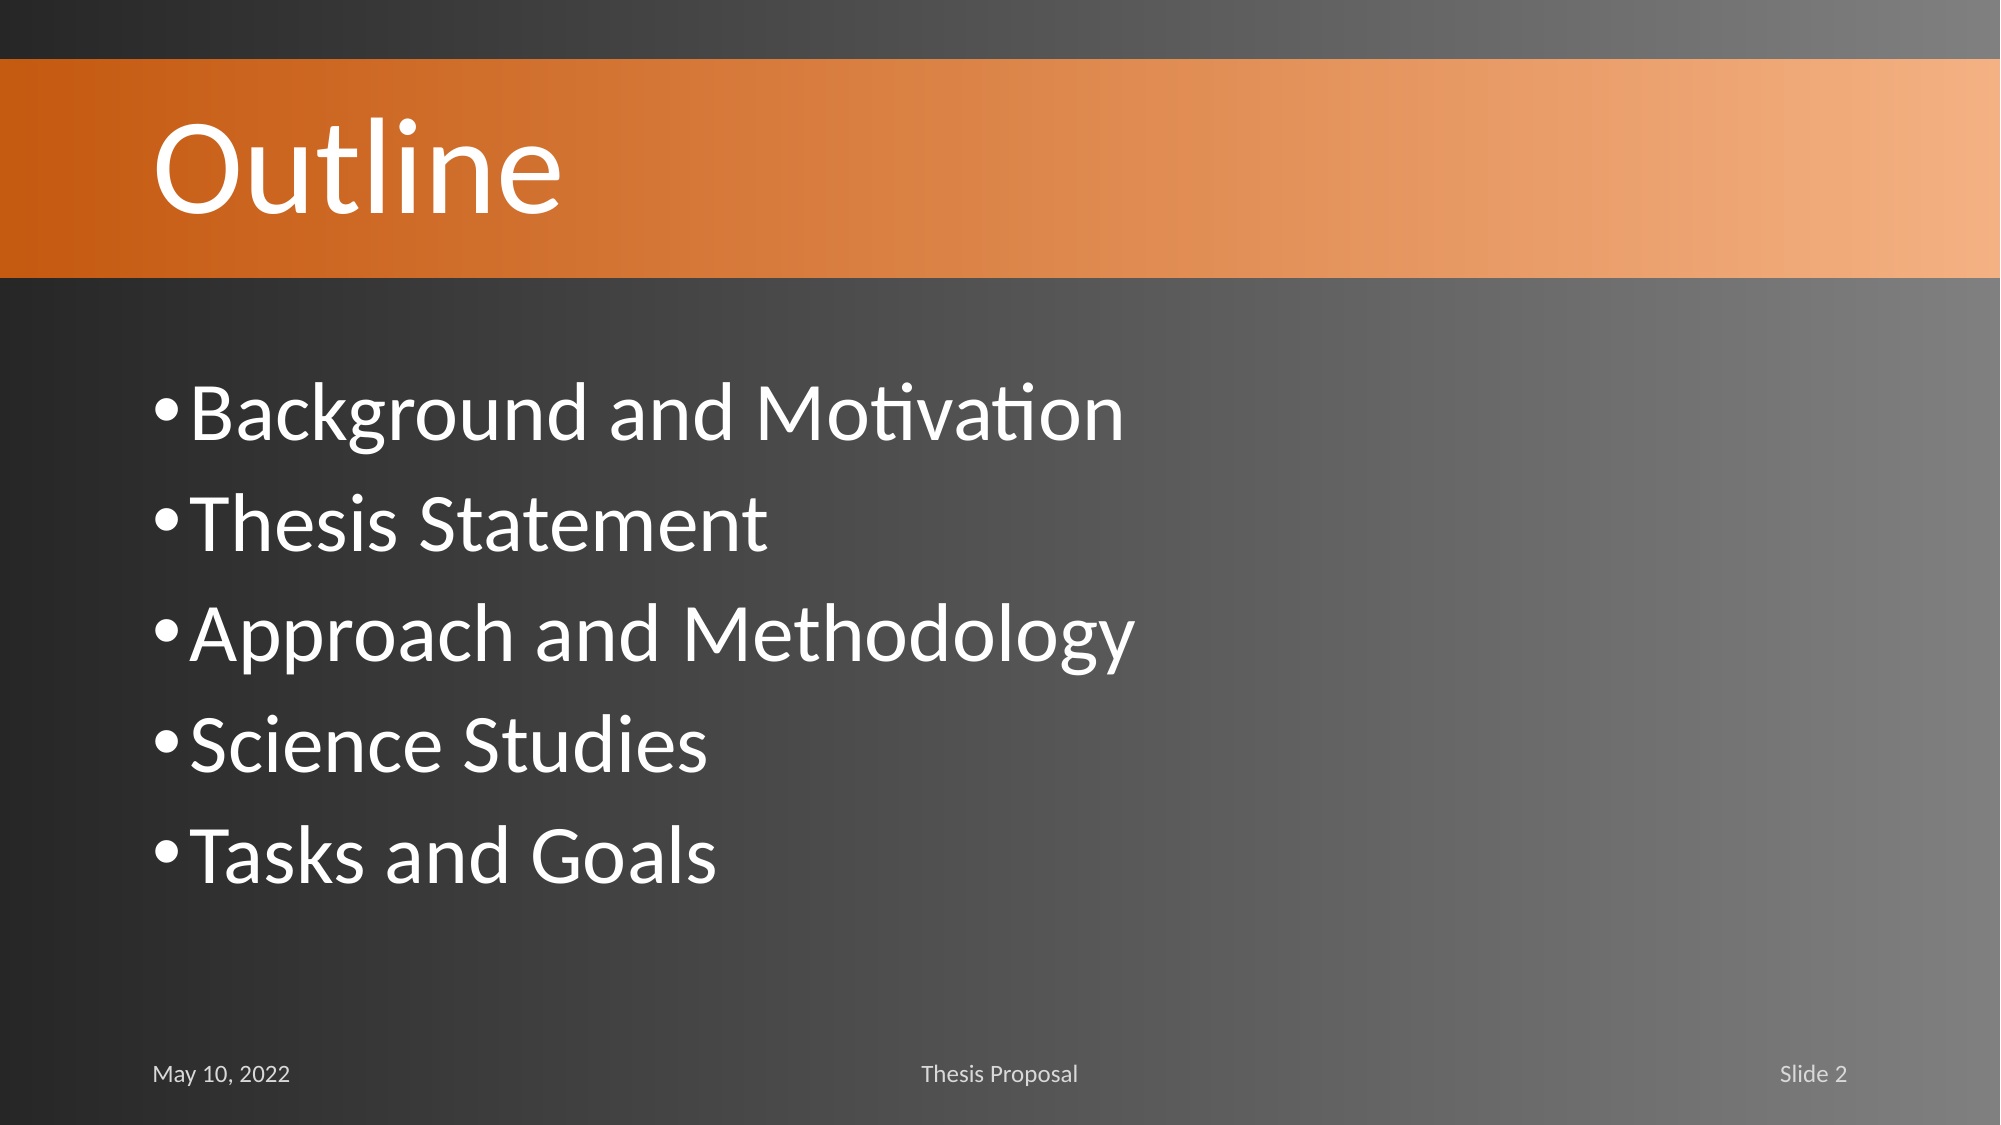

# Outline
Background and Motivation
Thesis Statement
Approach and Methodology
Science Studies
Tasks and Goals
May 10, 2022
Thesis Proposal
Slide 2